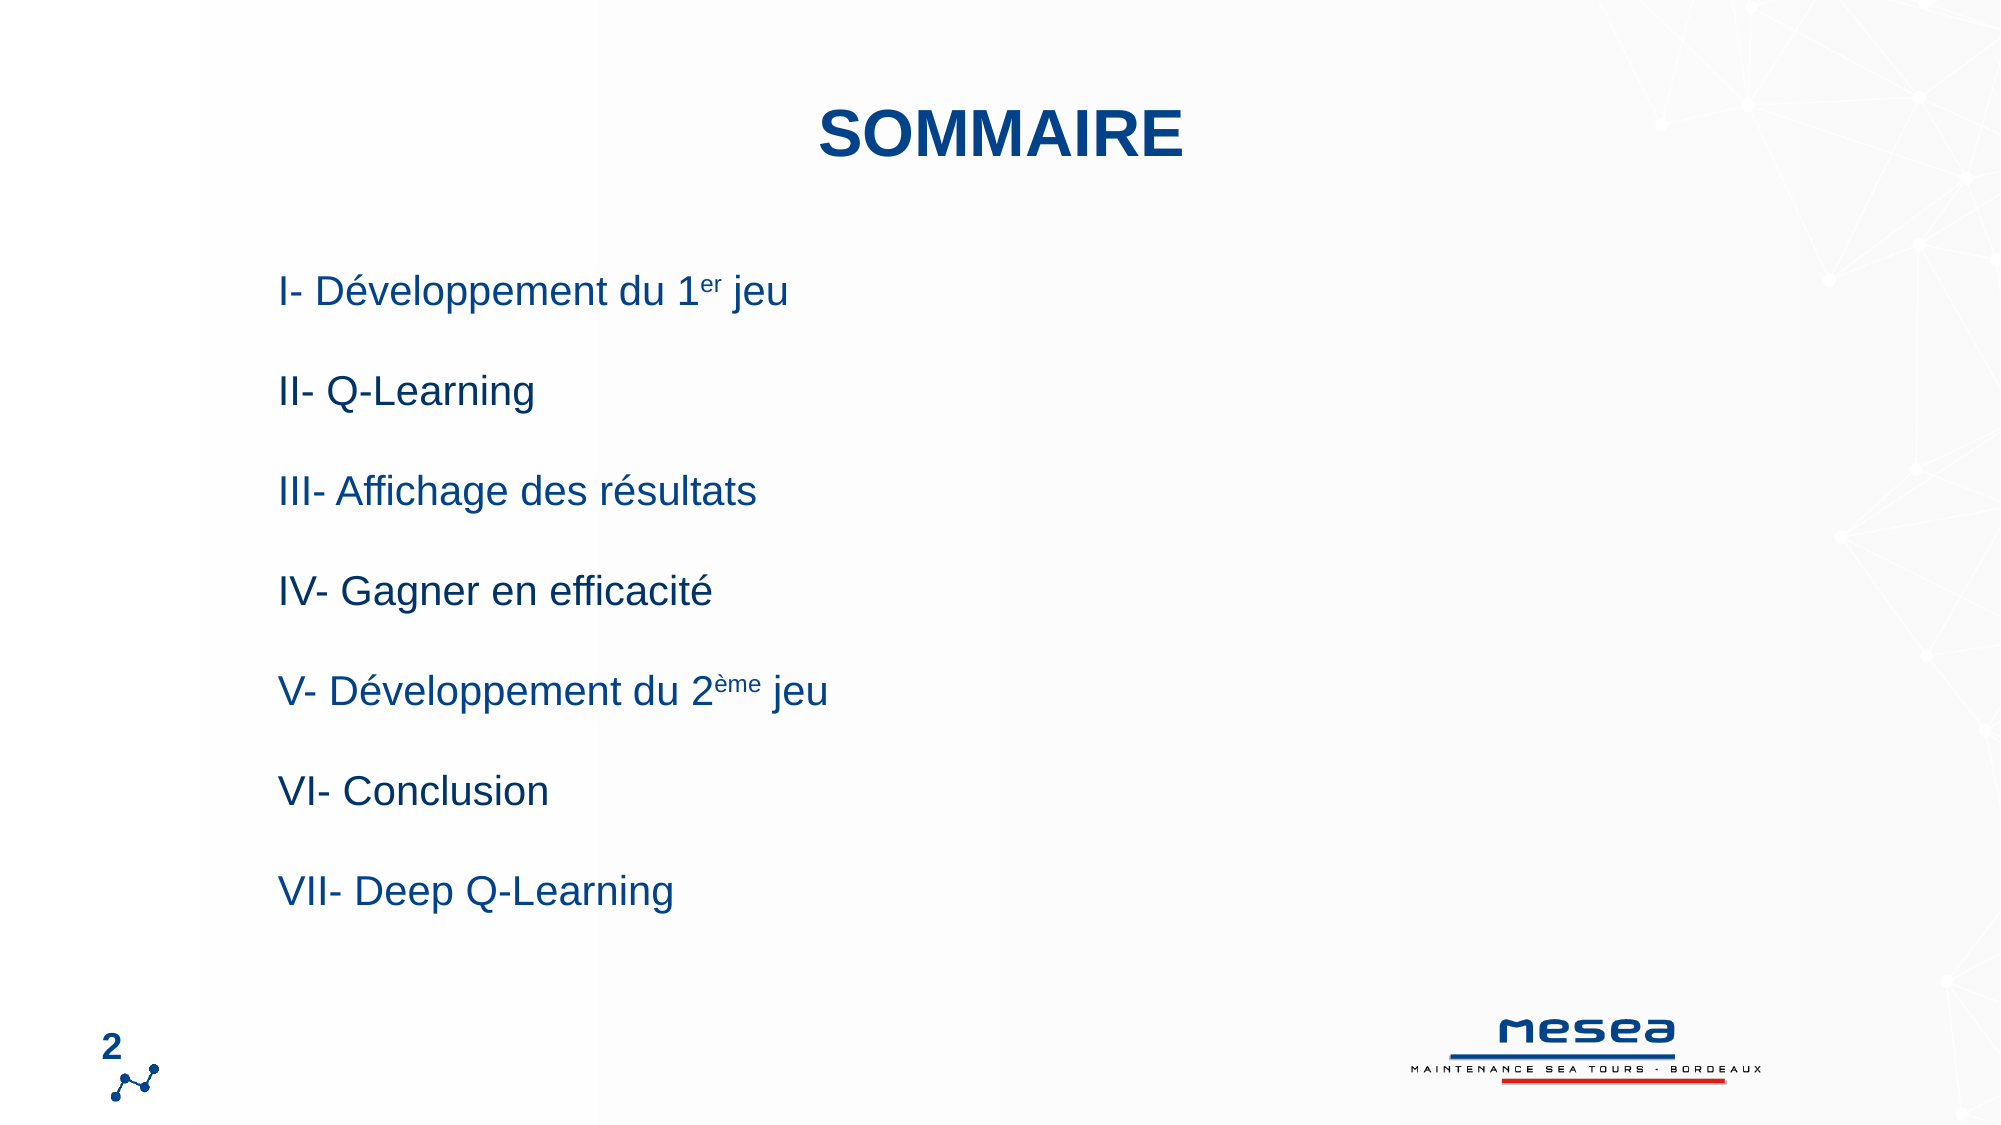

Sommaire
I- Développement du 1er jeu

II- Q-Learning

III- Affichage des résultats

IV- Gagner en efficacité

V- Développement du 2ème jeu

VI- Conclusion

VII- Deep Q-Learning
2